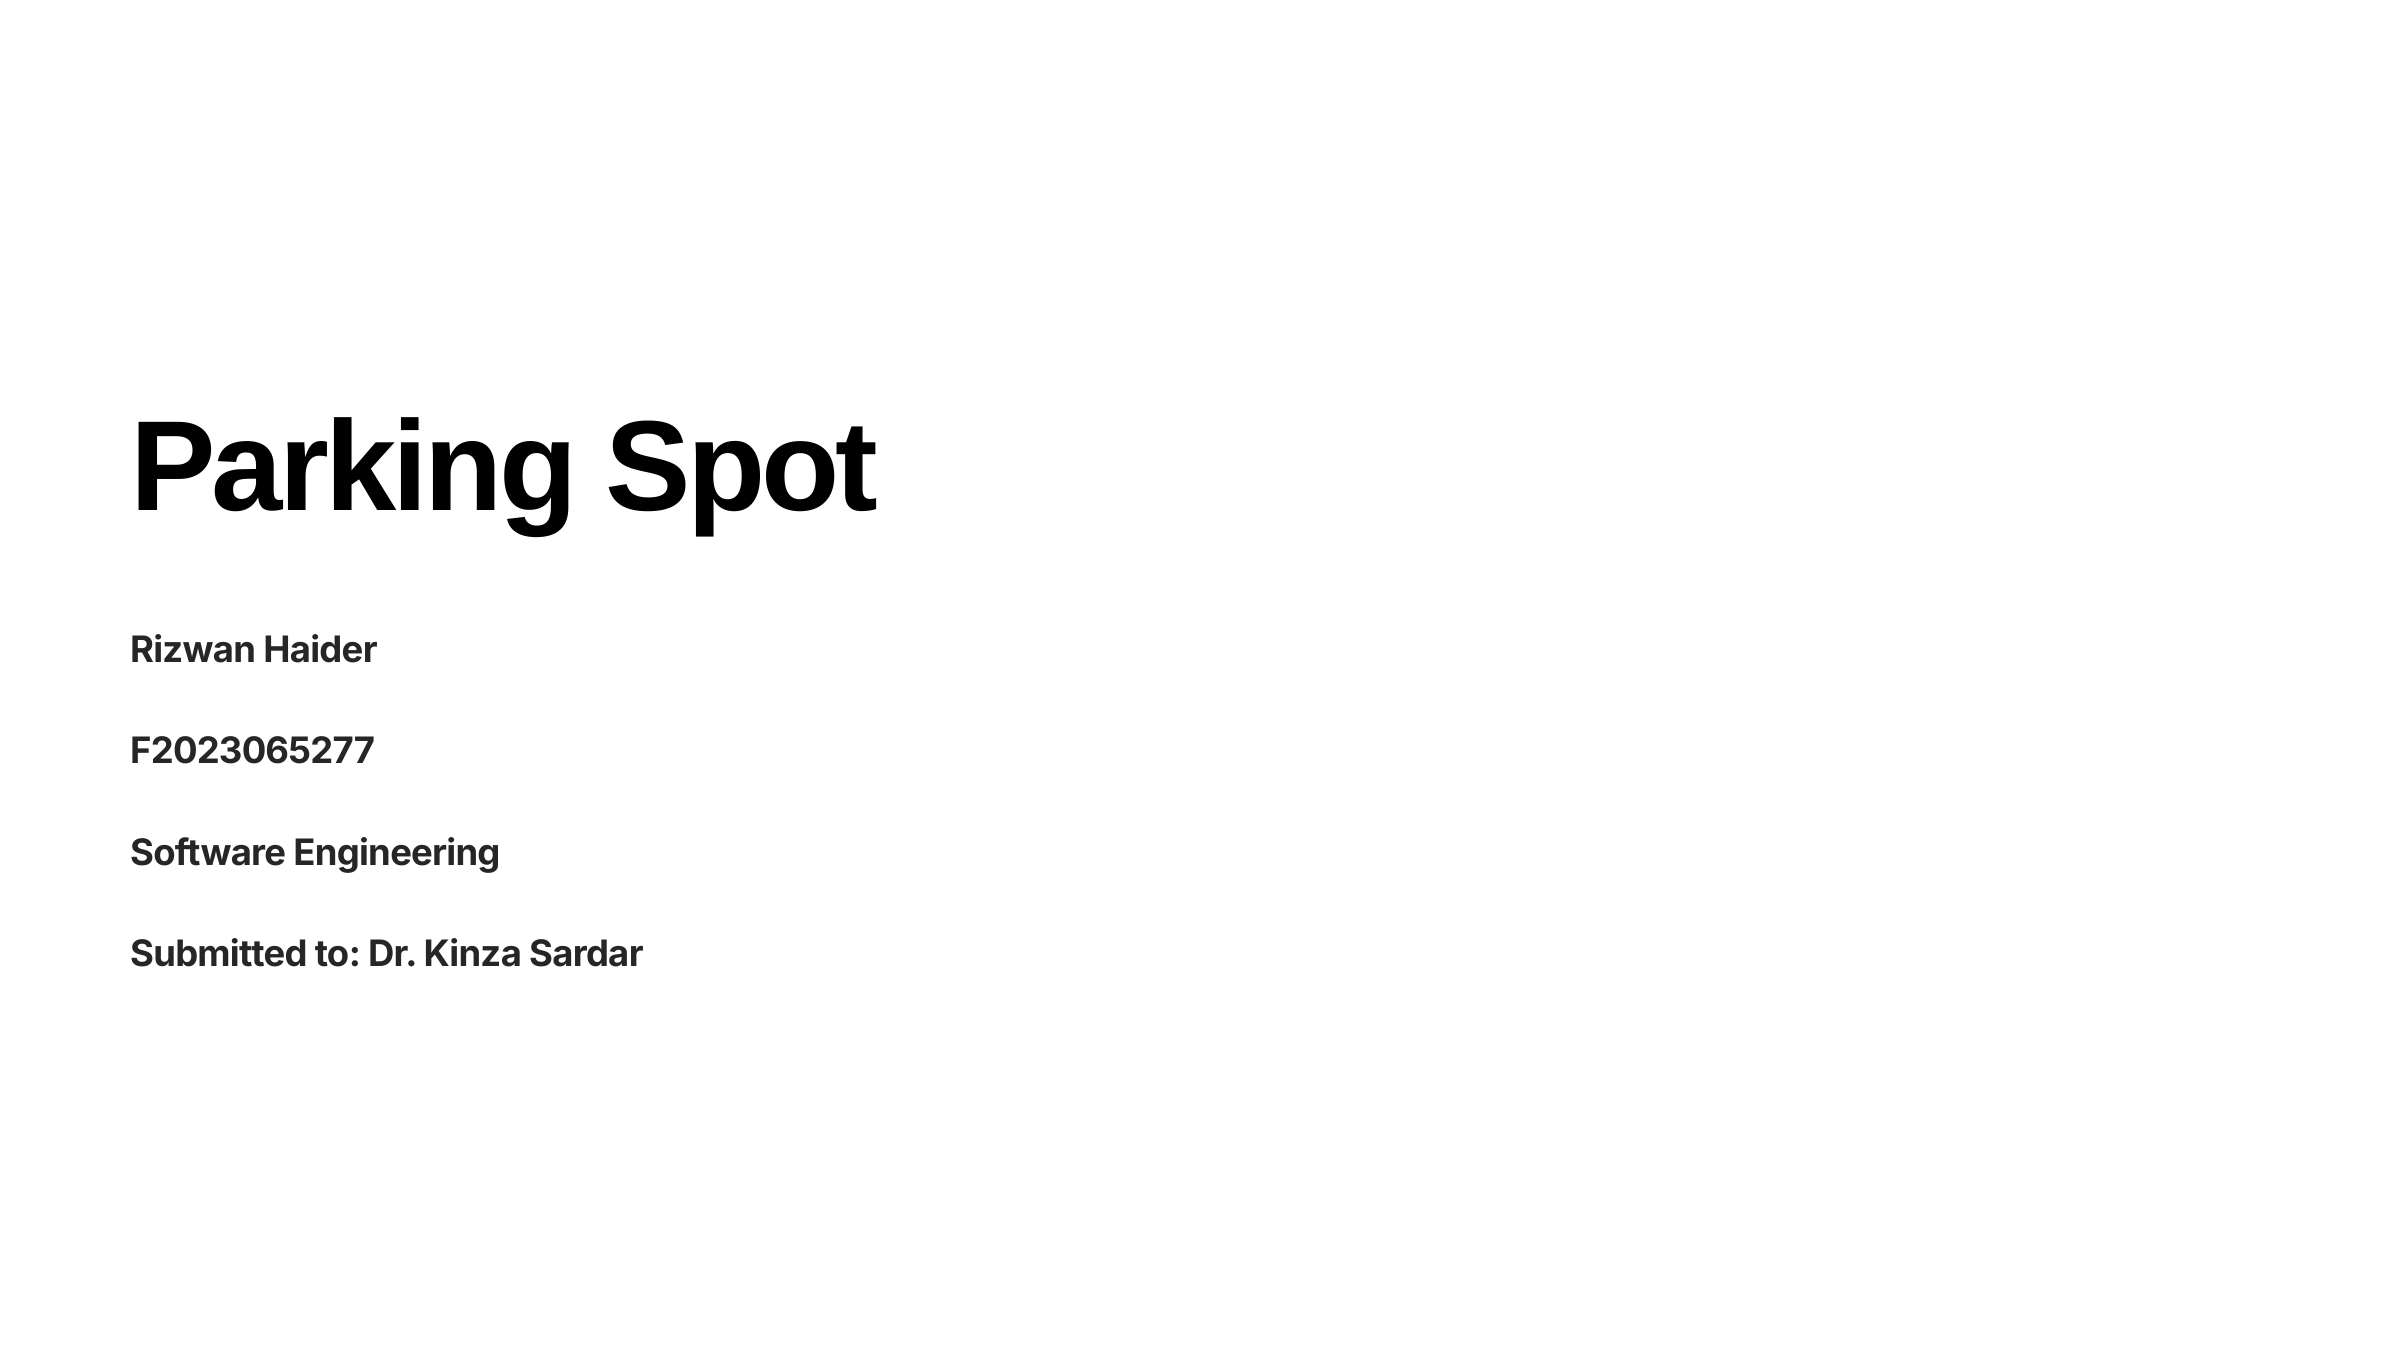

Parking Spot
Rizwan Haider
F2023065277
Software Engineering
Submitted to: Dr. Kinza Sardar